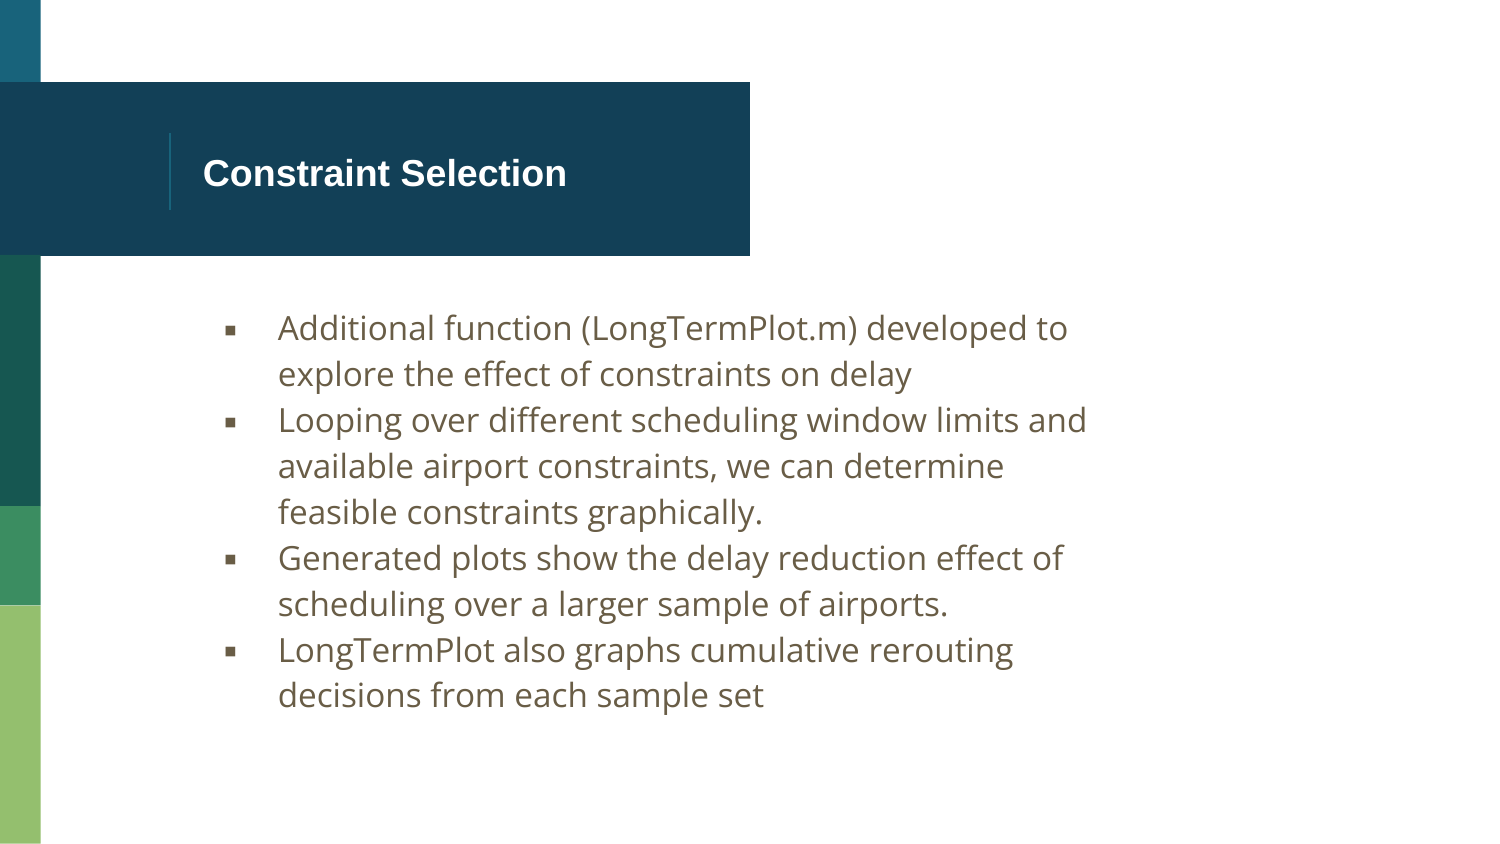

# Constraint Selection
Additional function (LongTermPlot.m) developed to explore the effect of constraints on delay
Looping over different scheduling window limits and available airport constraints, we can determine feasible constraints graphically.
Generated plots show the delay reduction effect of scheduling over a larger sample of airports.
LongTermPlot also graphs cumulative rerouting decisions from each sample set